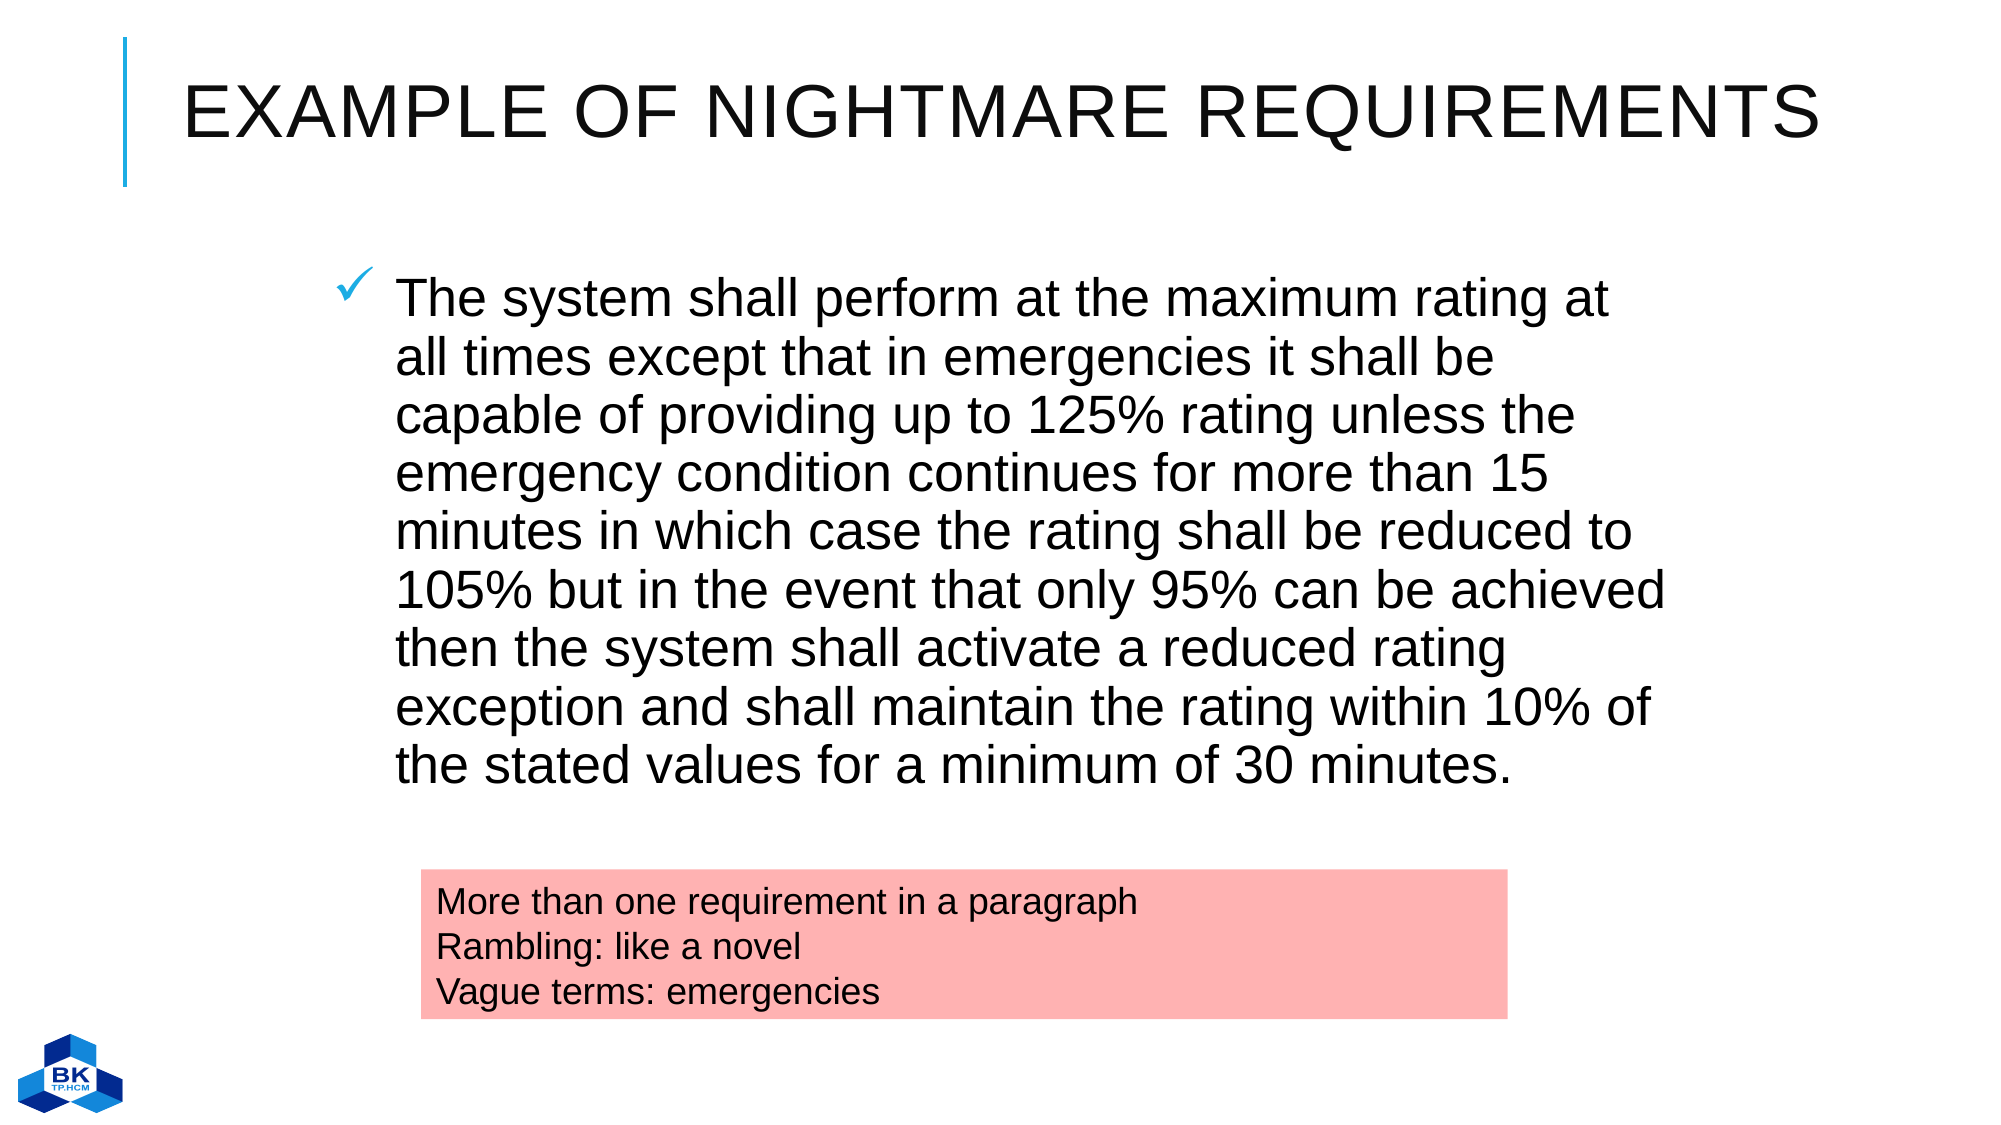

# Example of nightmare requirements
The system shall perform at the maximum rating at all times except that in emergencies it shall be capable of providing up to 125% rating unless the emergency condition continues for more than 15 minutes in which case the rating shall be reduced to 105% but in the event that only 95% can be achieved then the system shall activate a reduced rating exception and shall maintain the rating within 10% of the stated values for a minimum of 30 minutes.
More than one requirement in a paragraph
Rambling: like a novel
Vague terms: emergencies